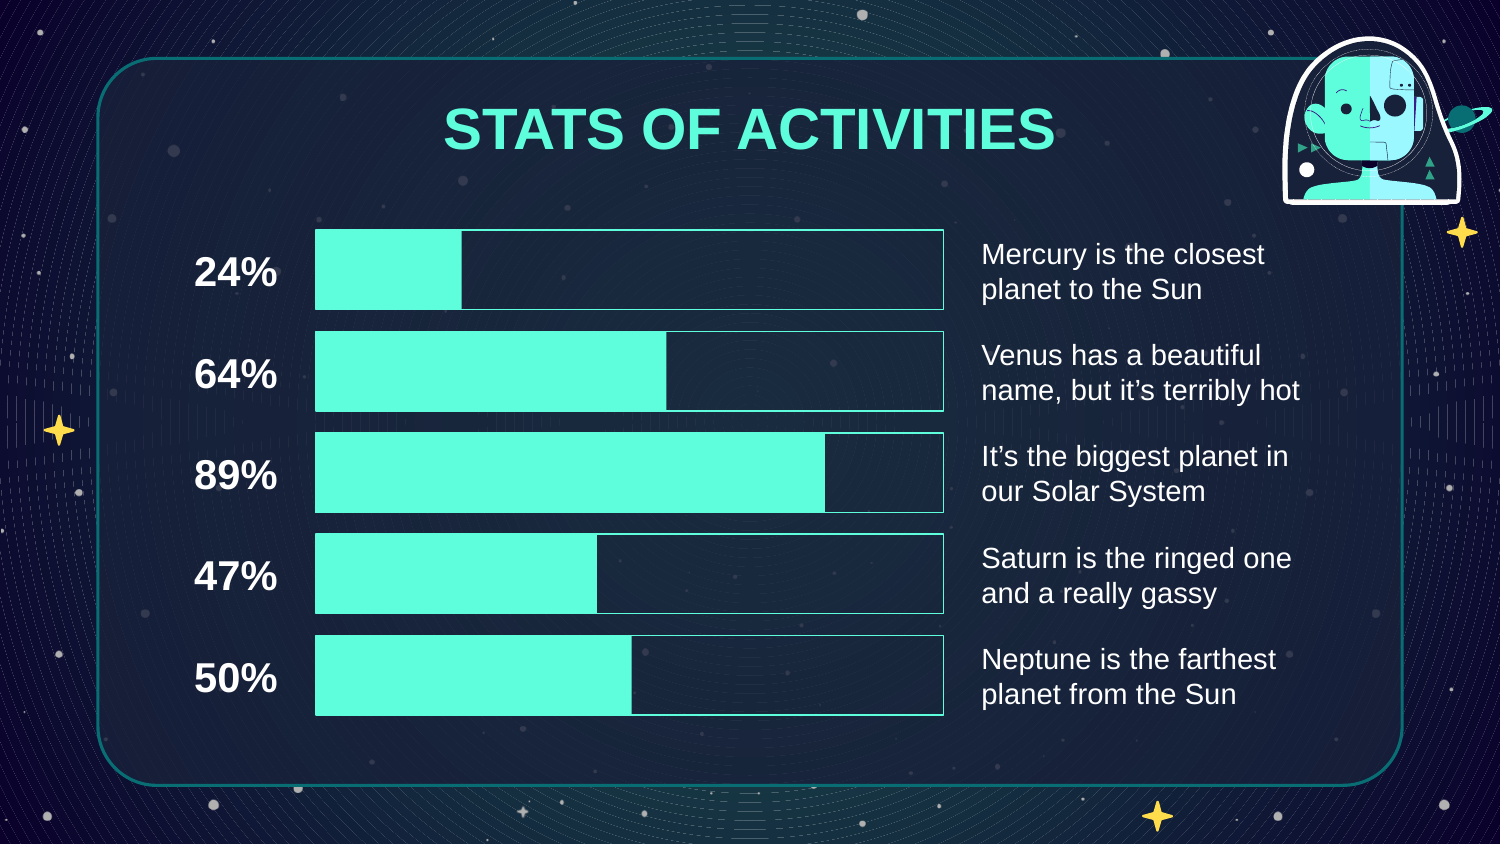

# STATS OF ACTIVITIES
24%

Mercury is the closest planet to the Sun
64%

Venus has a beautiful name, but it’s terribly hot
89%

It’s the biggest planet in our Solar System
47%

Saturn is the ringed one and a really gassy
50%

Neptune is the farthest planet from the Sun